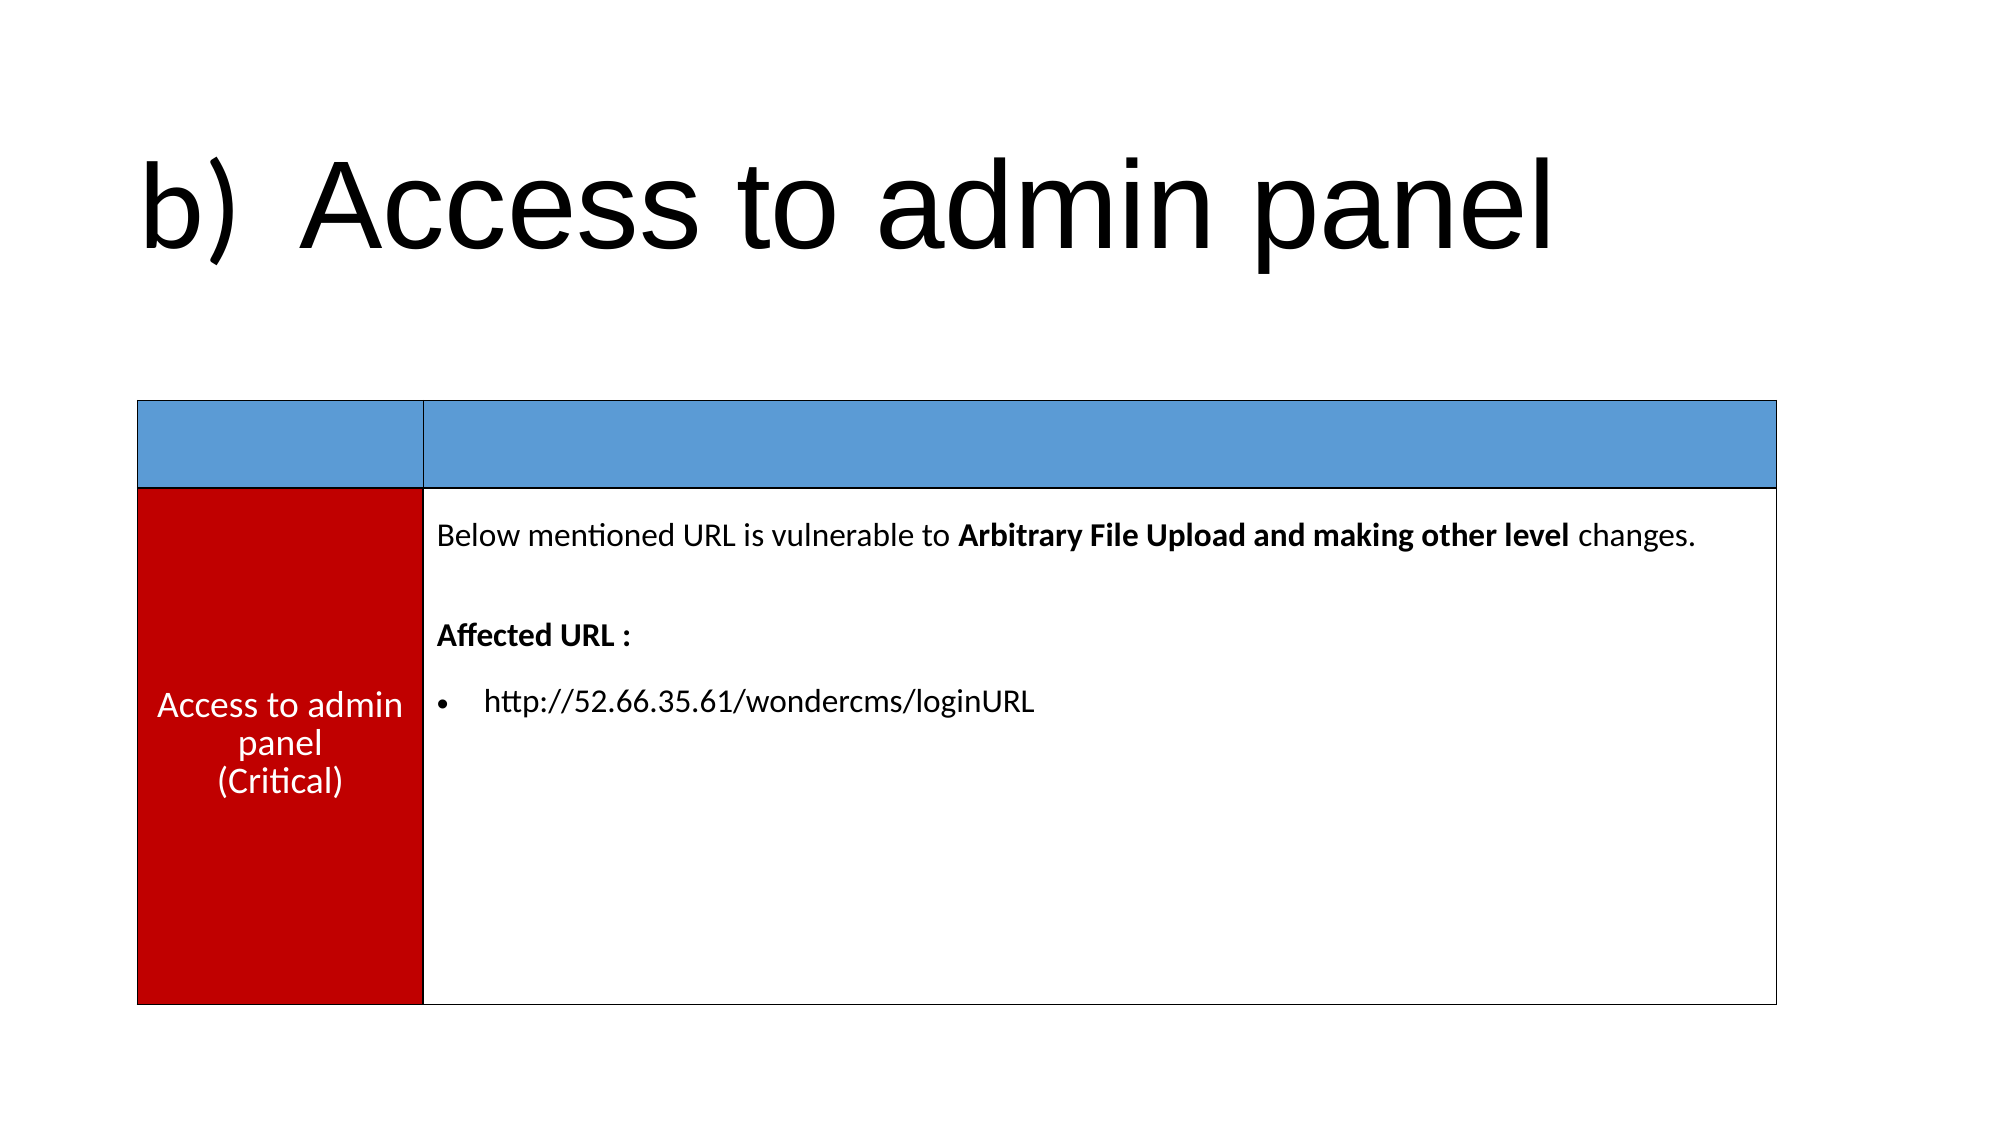

# b)  Access to admin panel
|  |  |
| --- | --- |
| Access to admin panel (Critical) | Below mentioned URL is vulnerable to Arbitrary File Upload and making other level changes. Affected URL : http://52.66.35.61/wondercms/loginURL |